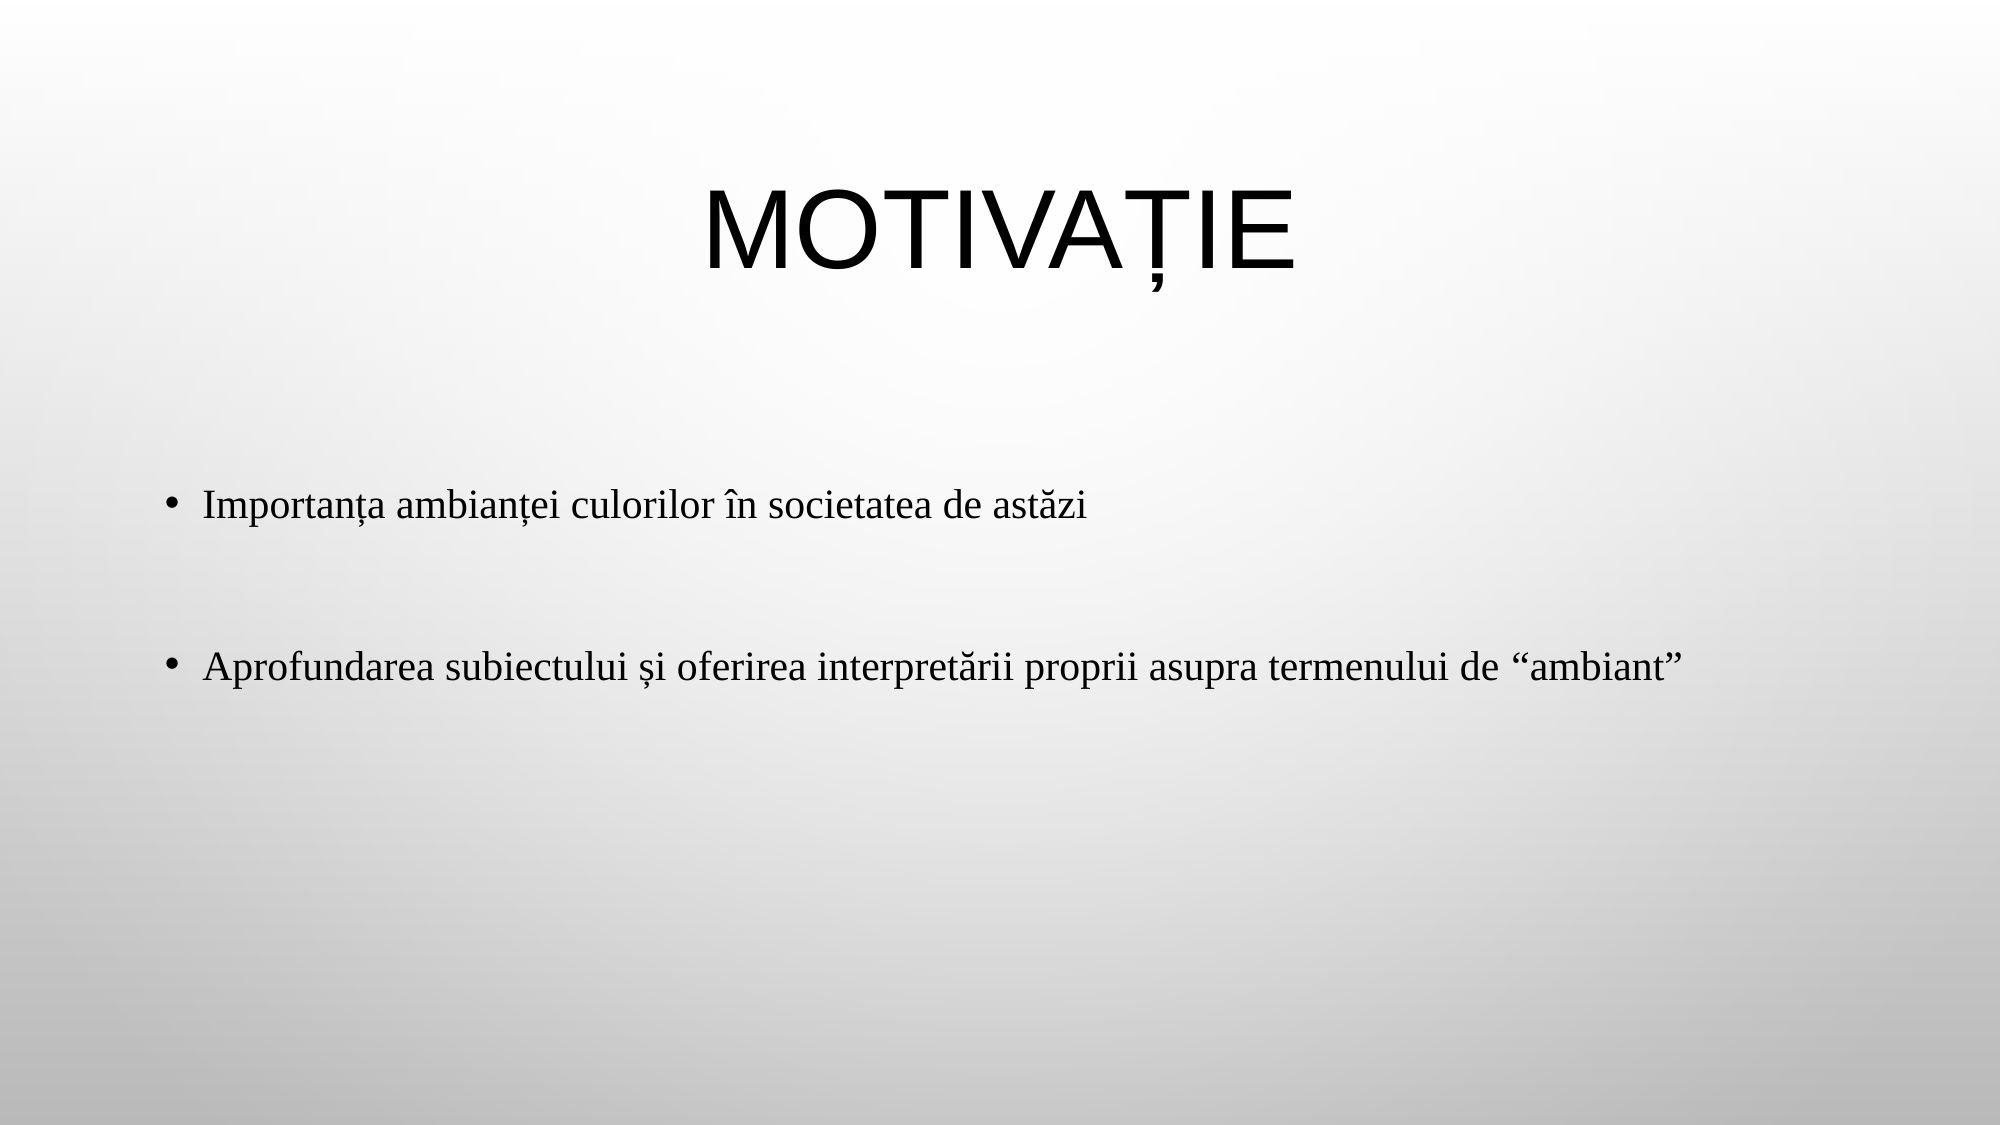

# Motivație

Importanța ambianței culorilor în societatea de astăzi

Aprofundarea subiectului și oferirea interpretării proprii asupra termenului de “ambiant”